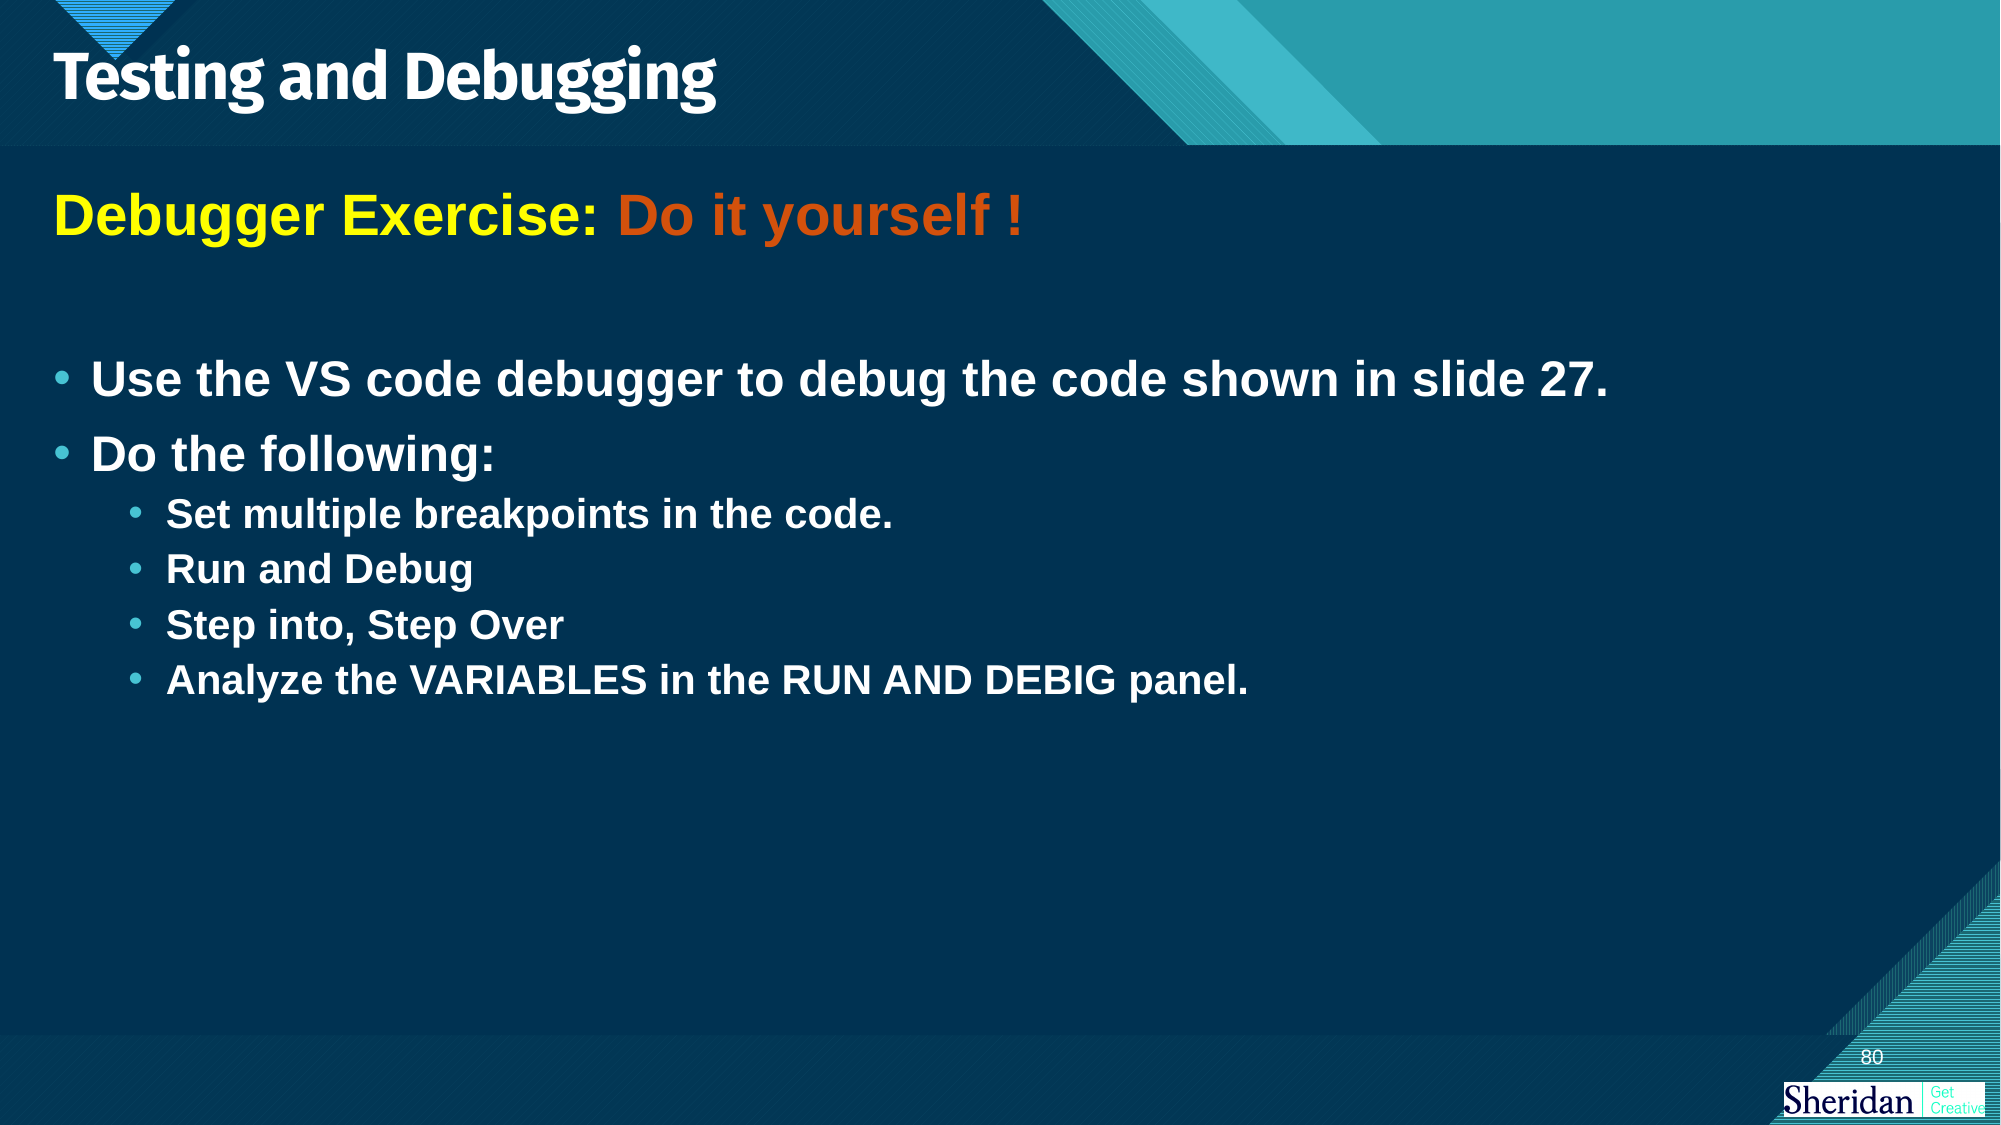

# Testing and Debugging
Debugger Exercise: Do it yourself !

Use the VS code debugger to debug the code shown in slide 27.
Do the following:
Set multiple breakpoints in the code.
Run and Debug
Step into, Step Over
Analyze the VARIABLES in the RUN AND DEBIG panel.

80